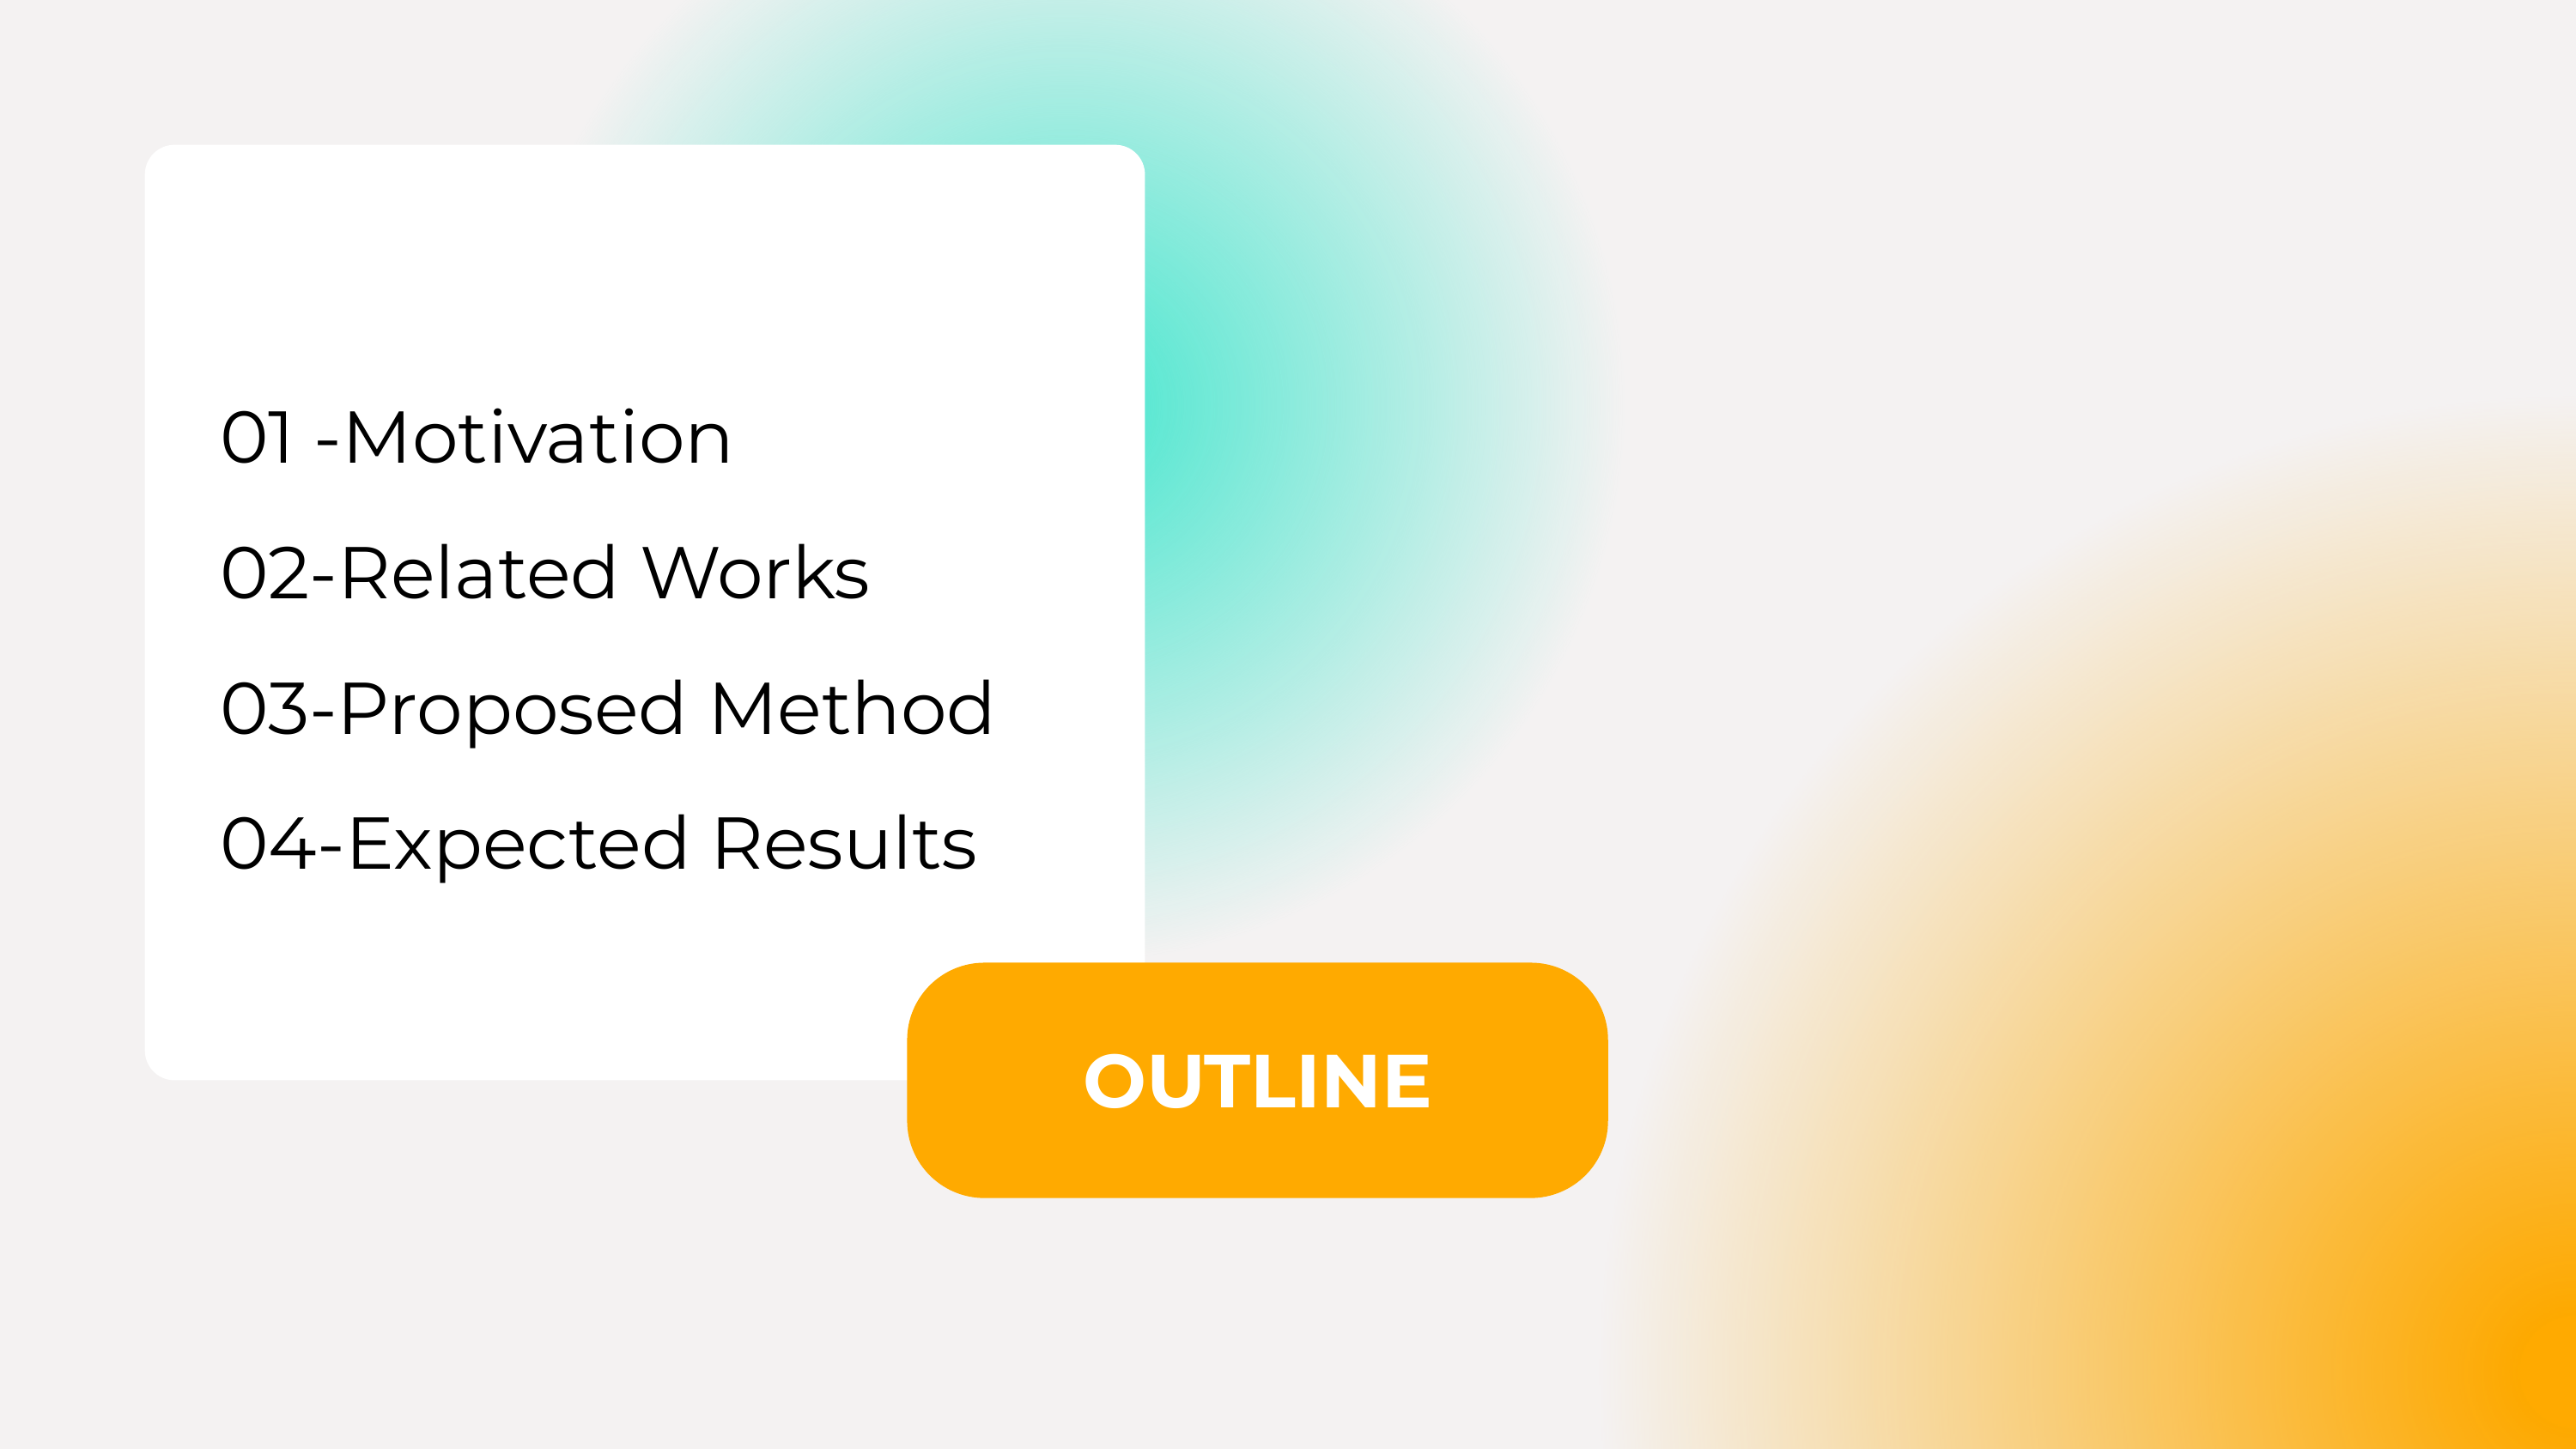

01 -Motivation
02-Related Works
03-Proposed Method
04-Expected Results

OUTLINE